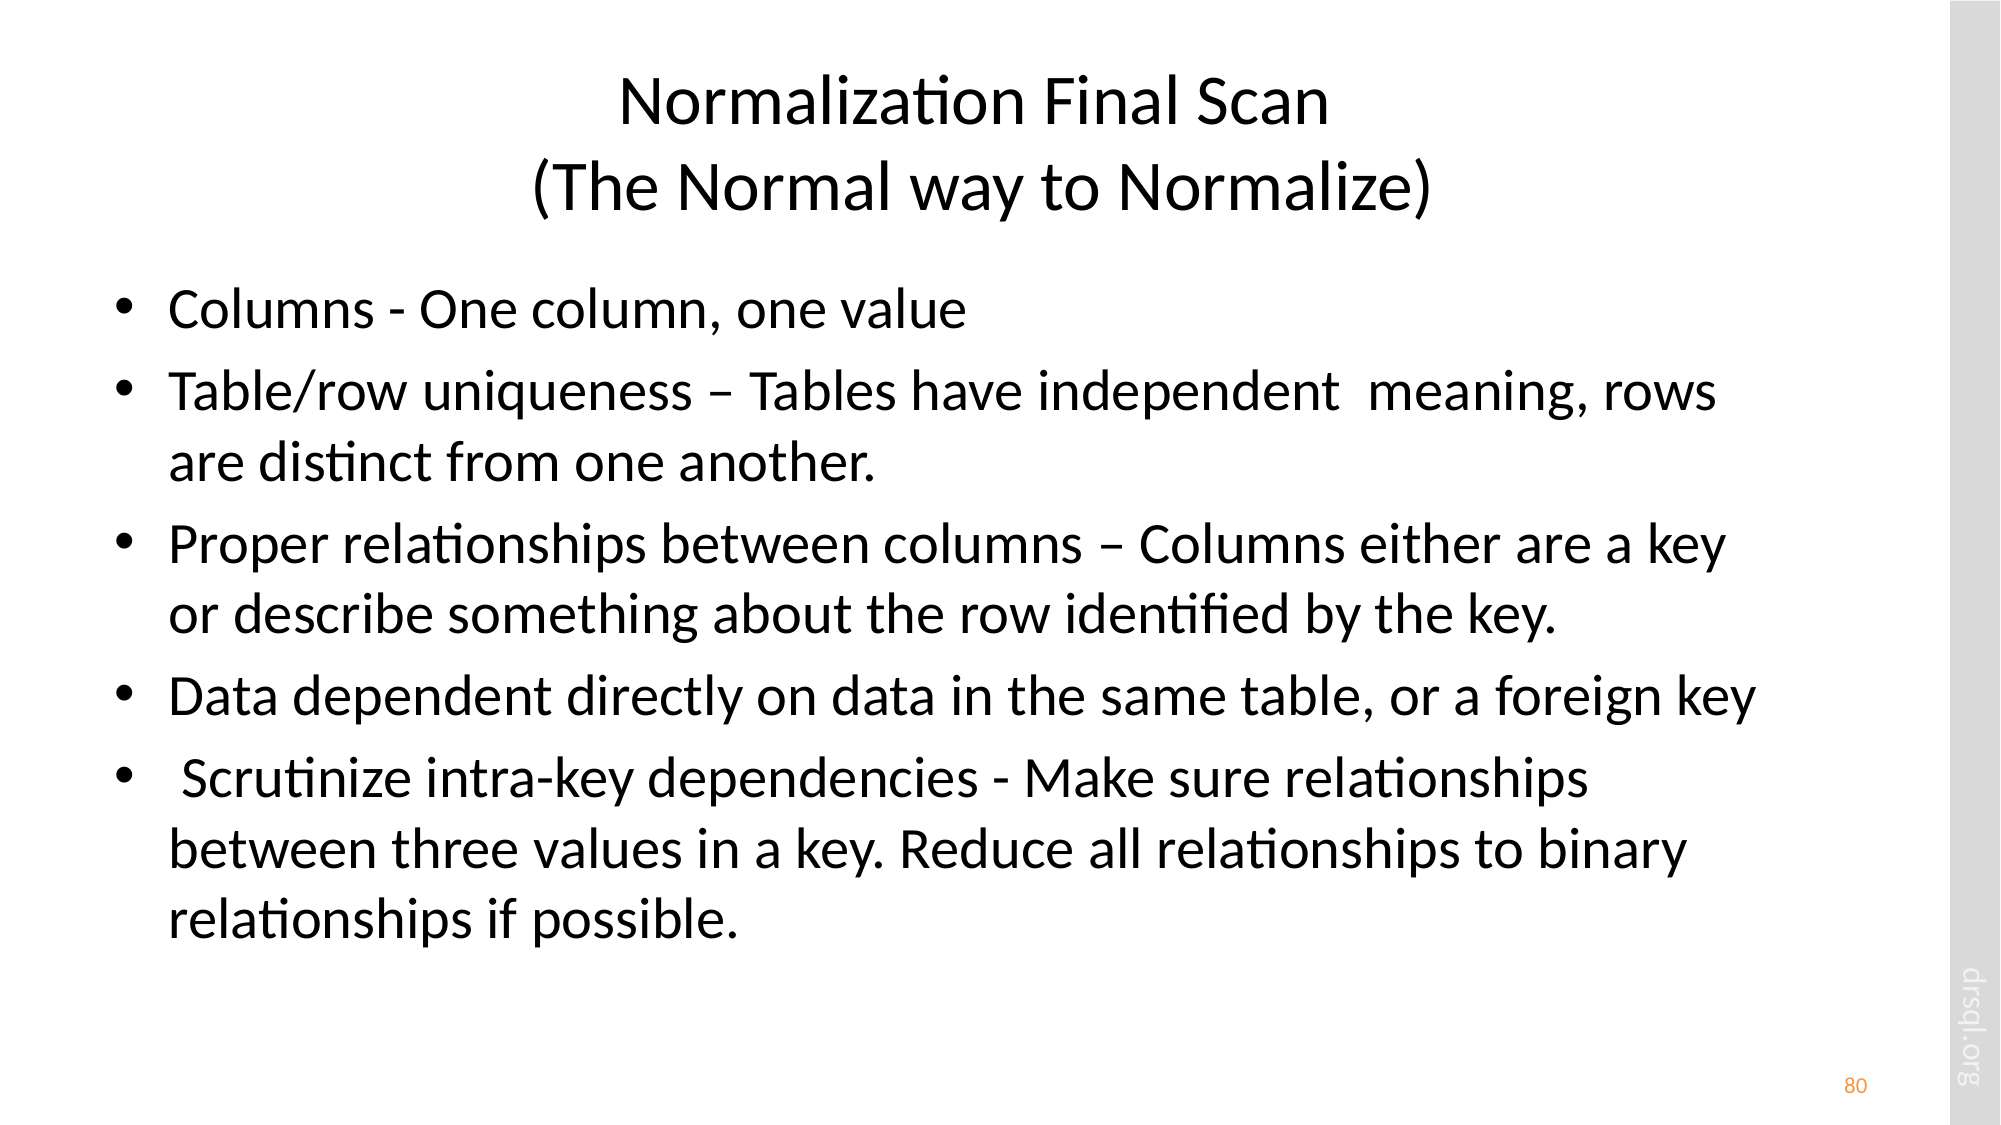

# Normalization Final Scan (The Normal way to Normalize)
Columns - One column, one value
Table/row uniqueness – Tables have independent  meaning, rows are distinct from one another.
Proper relationships between columns – Columns either are a key or describe something about the row identified by the key.
Data dependent directly on data in the same table, or a foreign key
 Scrutinize intra-key dependencies - Make sure relationships between three values in a key. Reduce all relationships to binary relationships if possible.